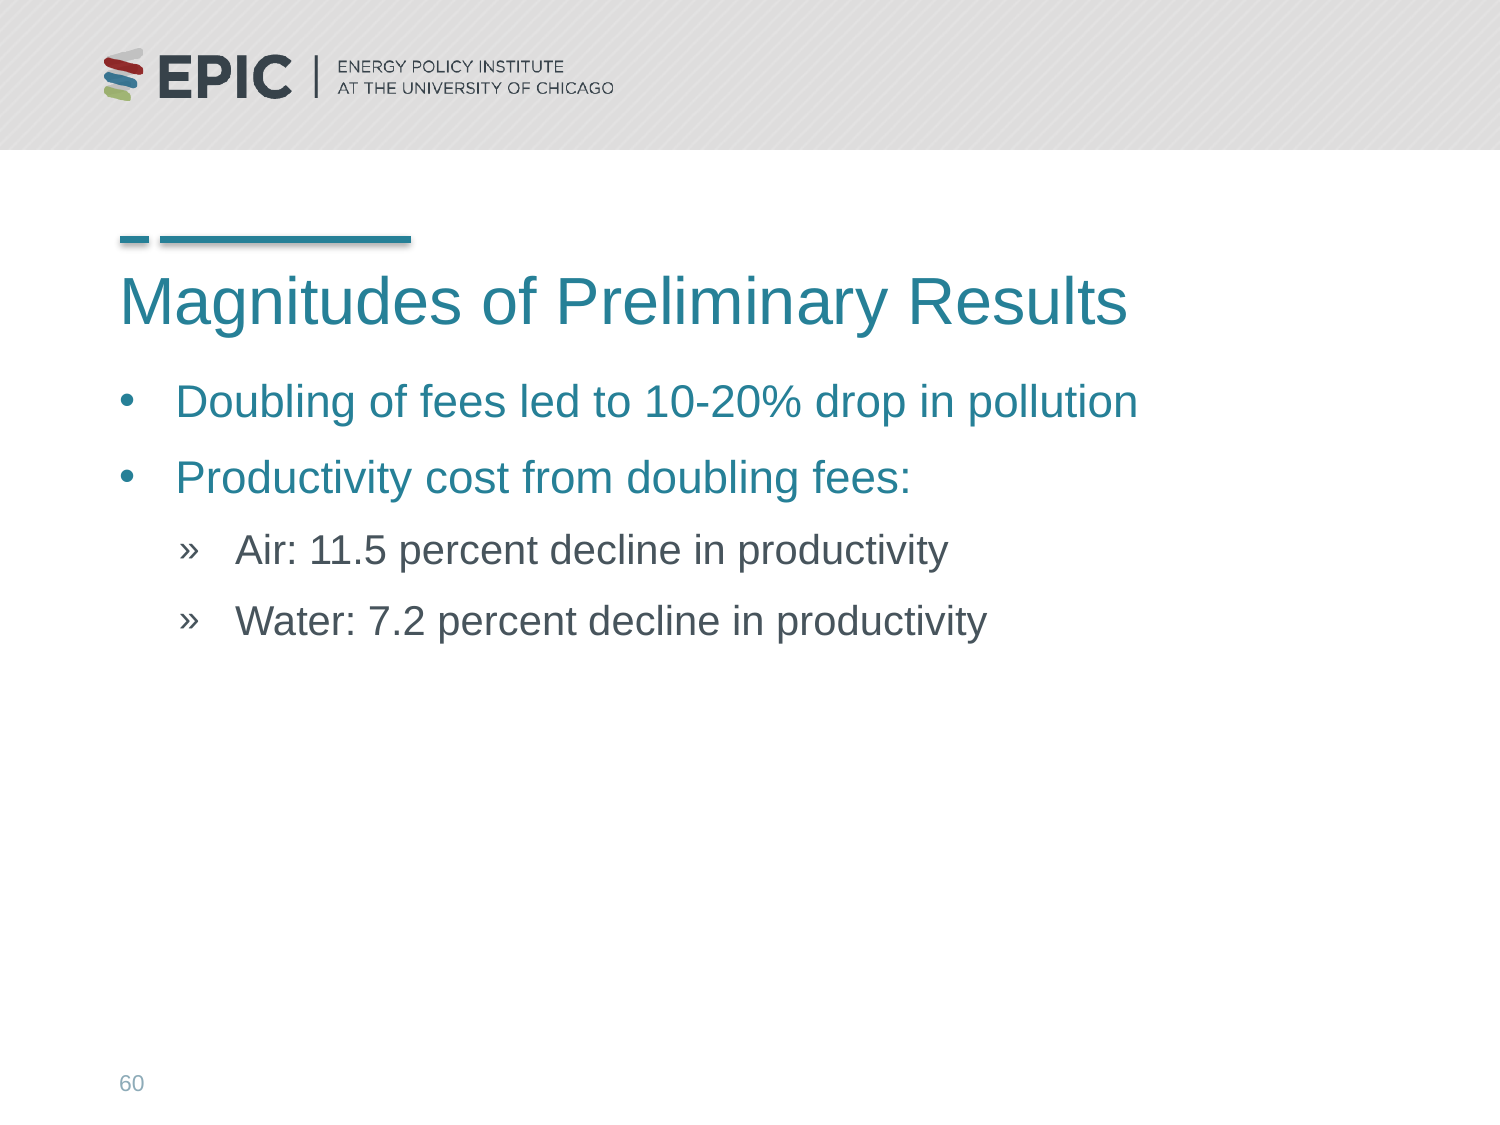

# Magnitudes of Preliminary Results
Doubling of fees led to 10-20% drop in pollution
Productivity cost from doubling fees:
Air: 11.5 percent decline in productivity
Water: 7.2 percent decline in productivity

60